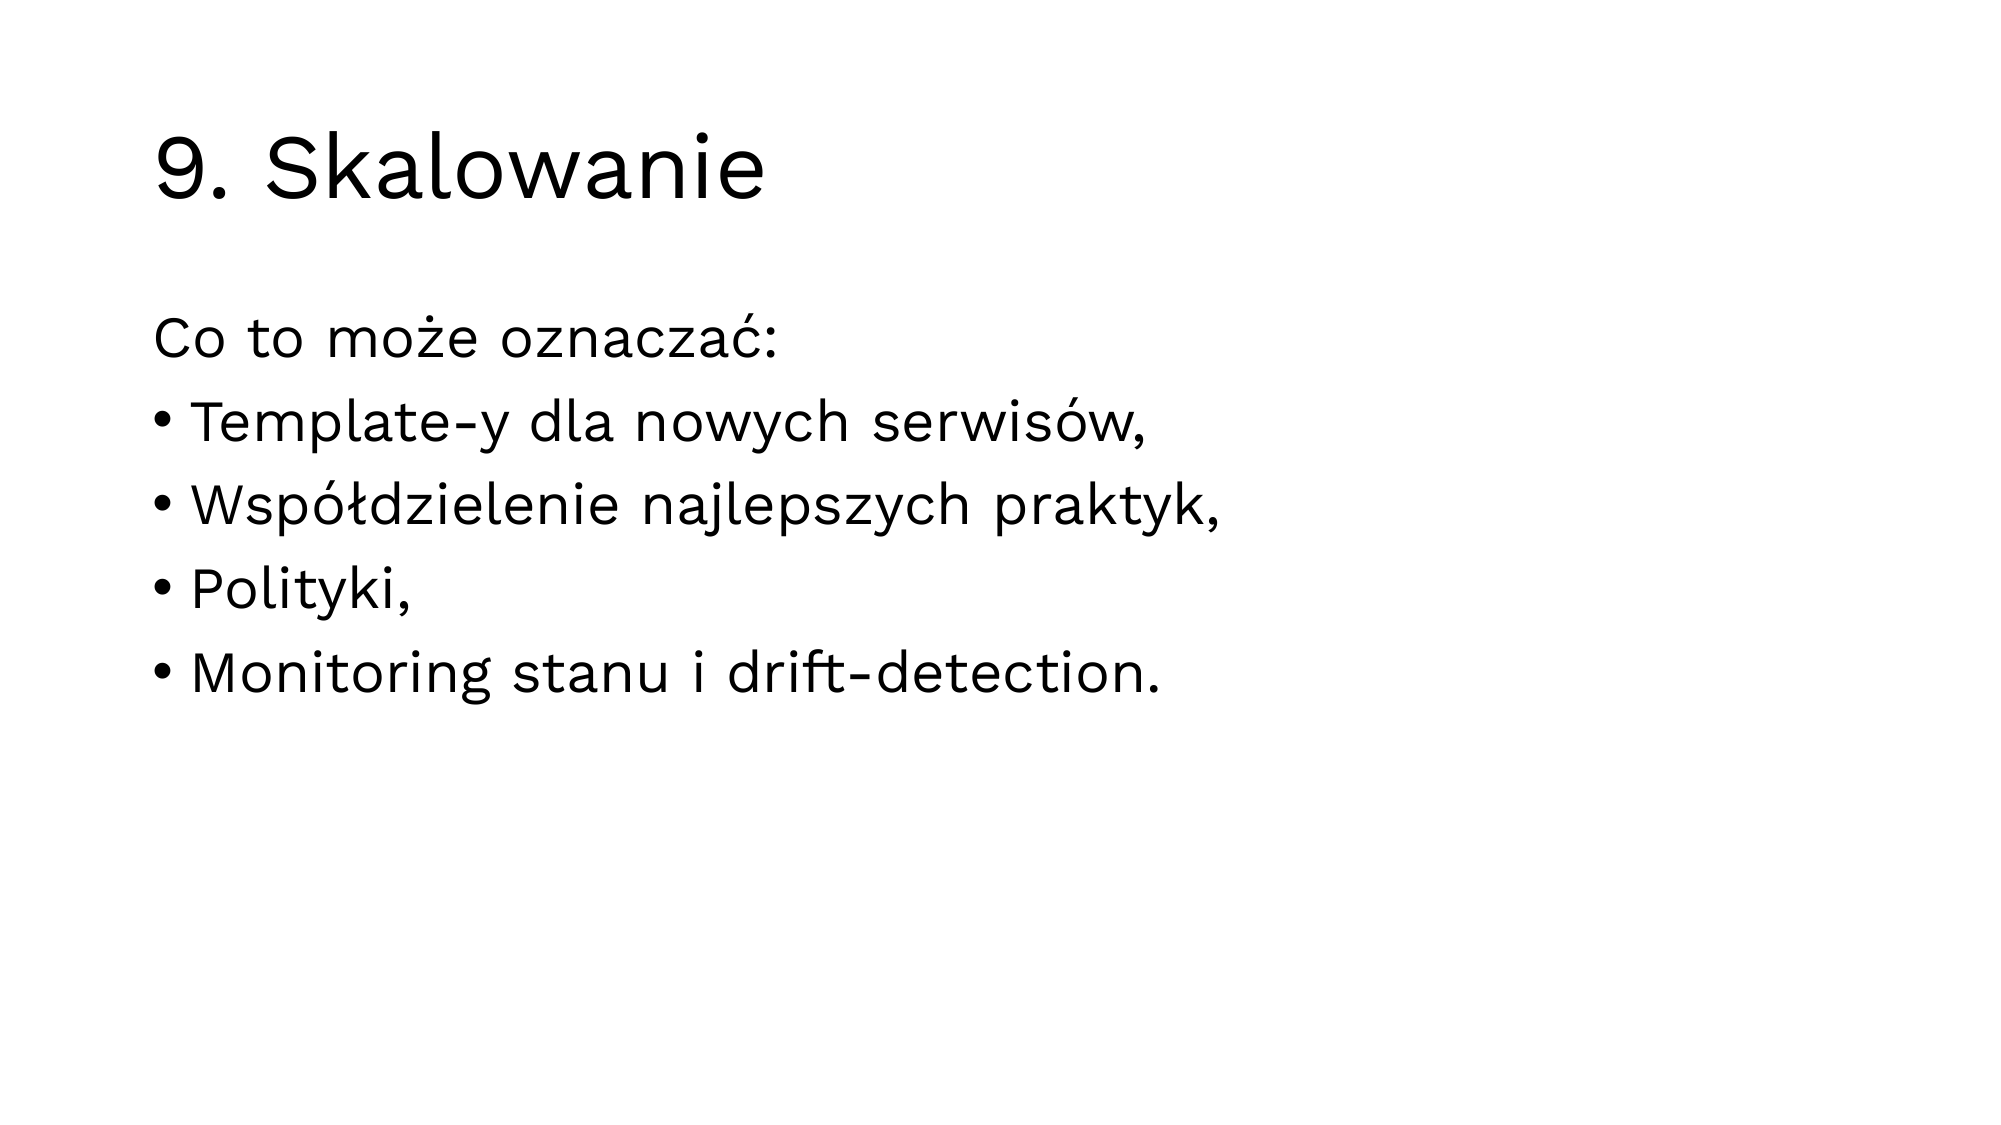

# 9. Skalowanie
Co to może oznaczać:
Template-y dla nowych serwisów,
Współdzielenie najlepszych praktyk,
Polityki,
Monitoring stanu i drift-detection.